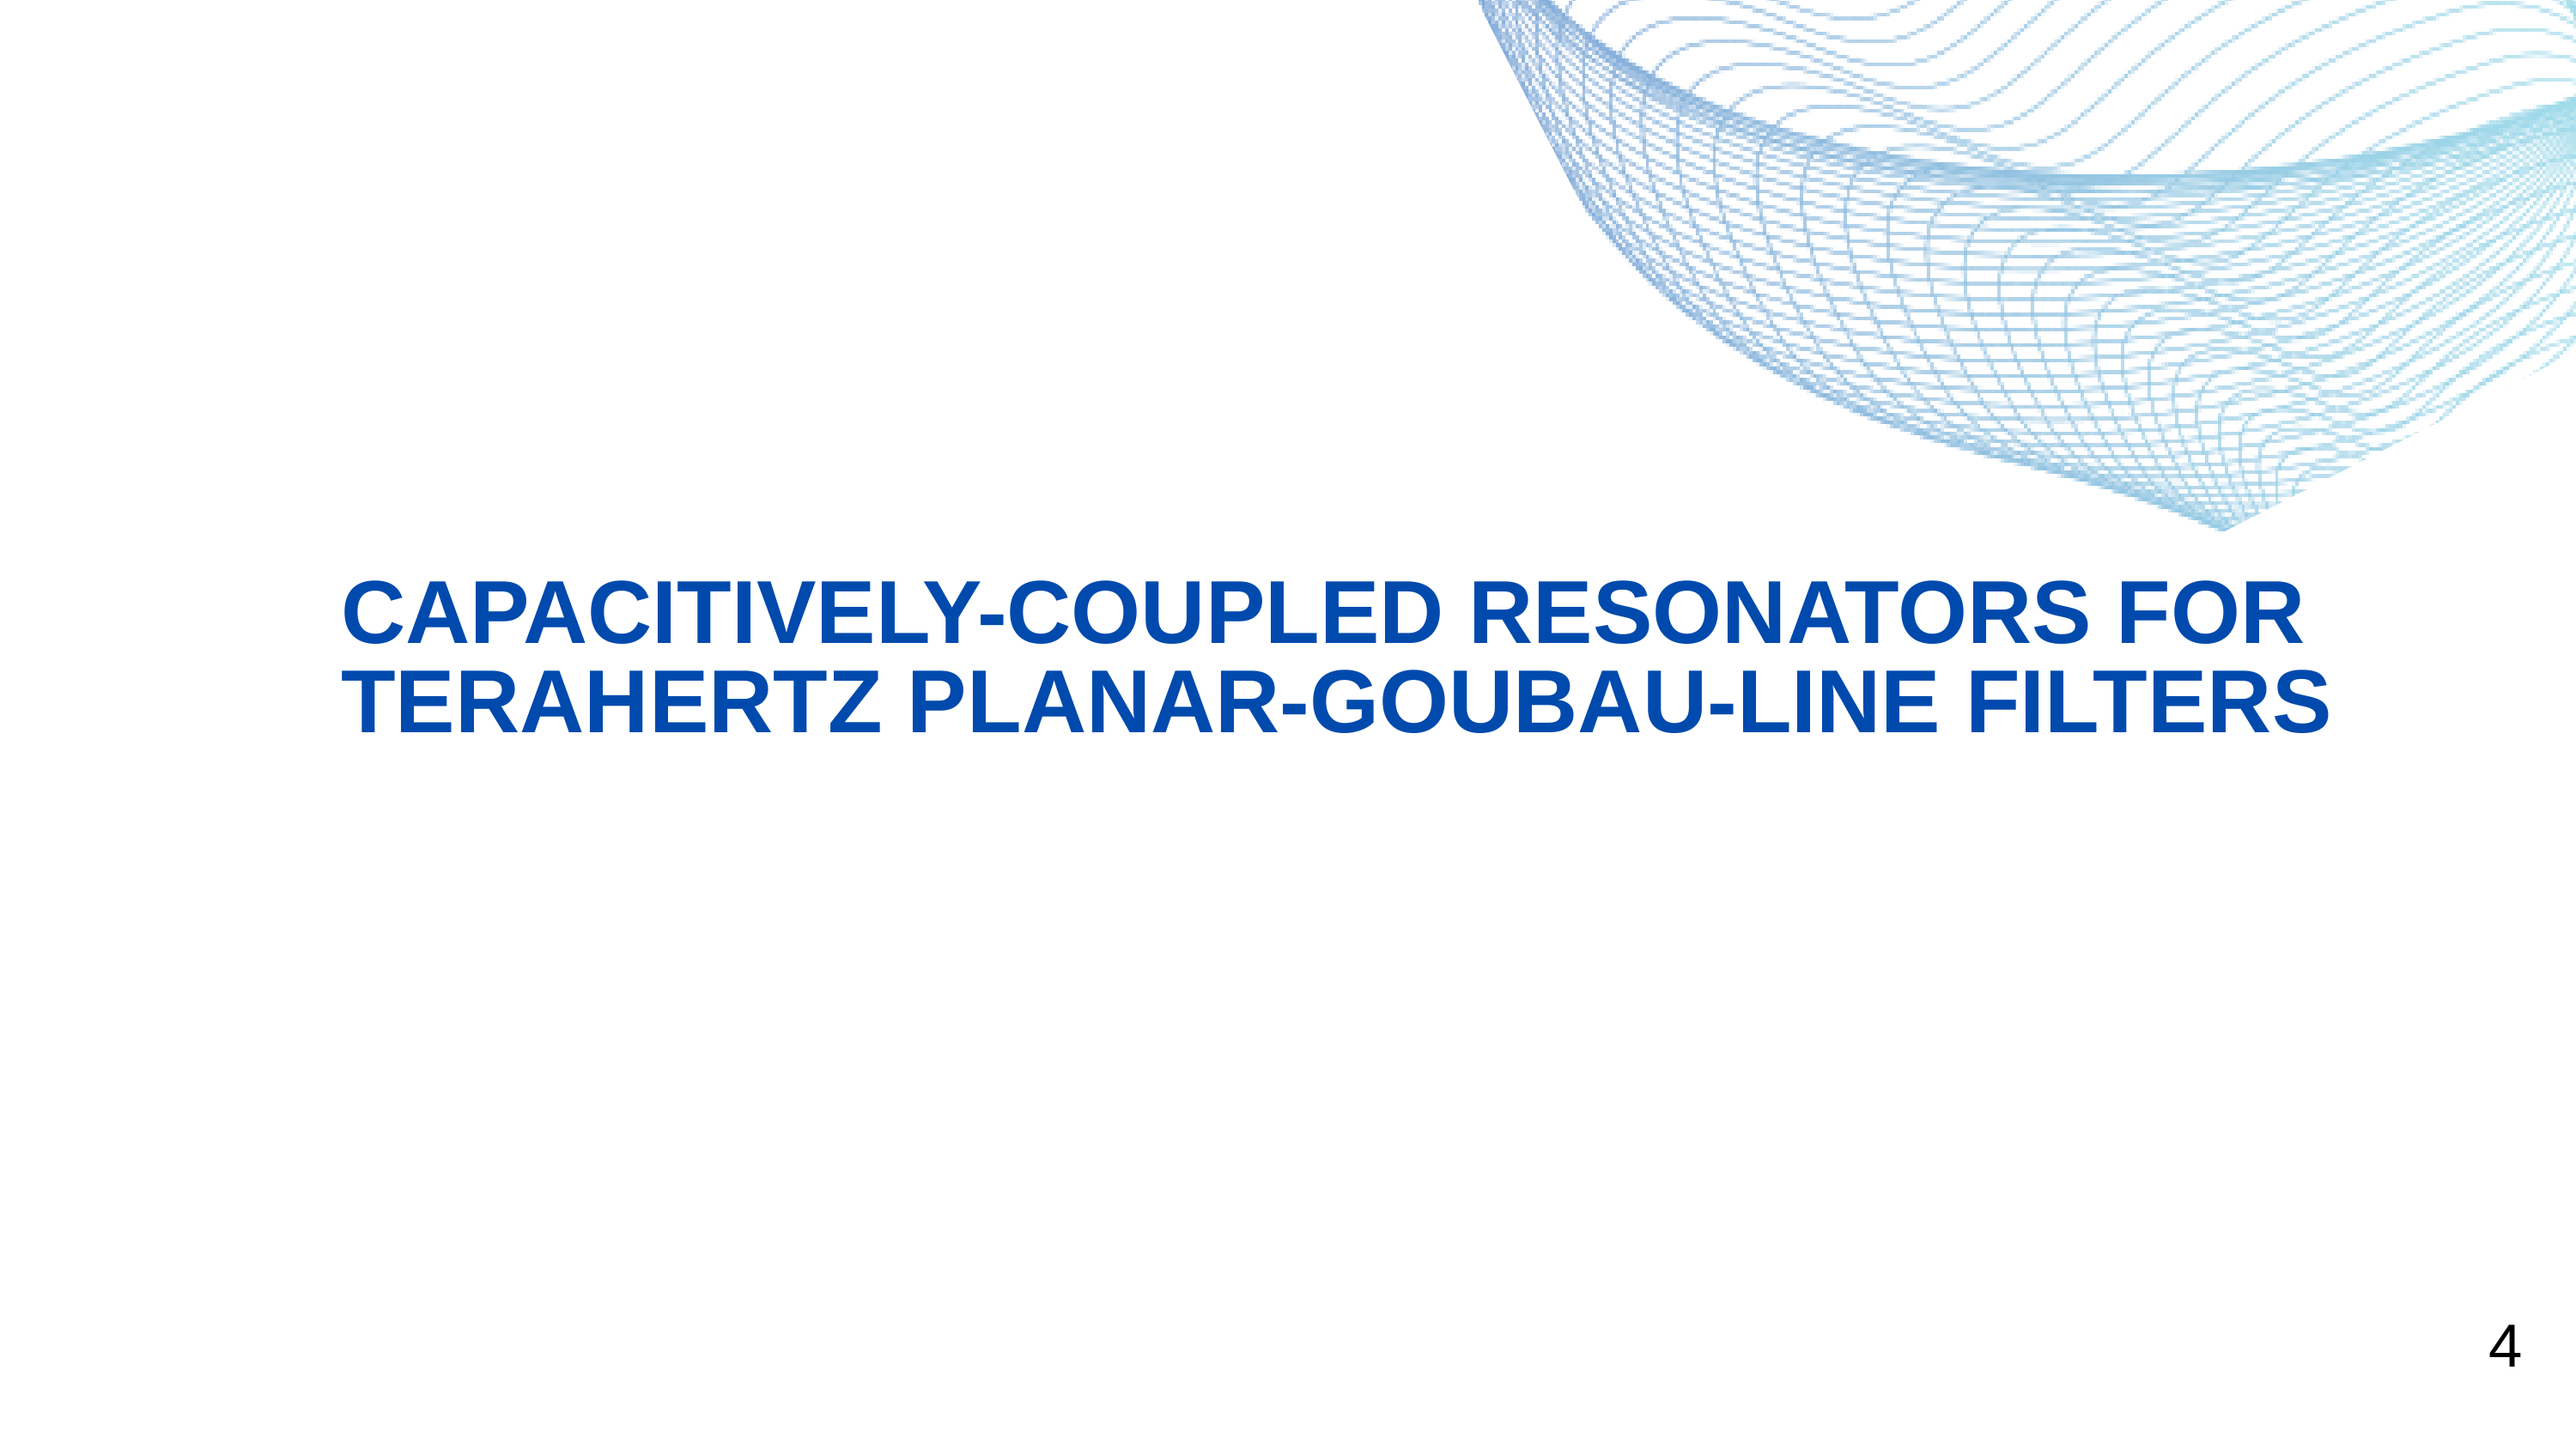

CAPACITIVELY-COUPLED RESONATORS FOR TERAHERTZ PLANAR-GOUBAU-LINE FILTERS
4